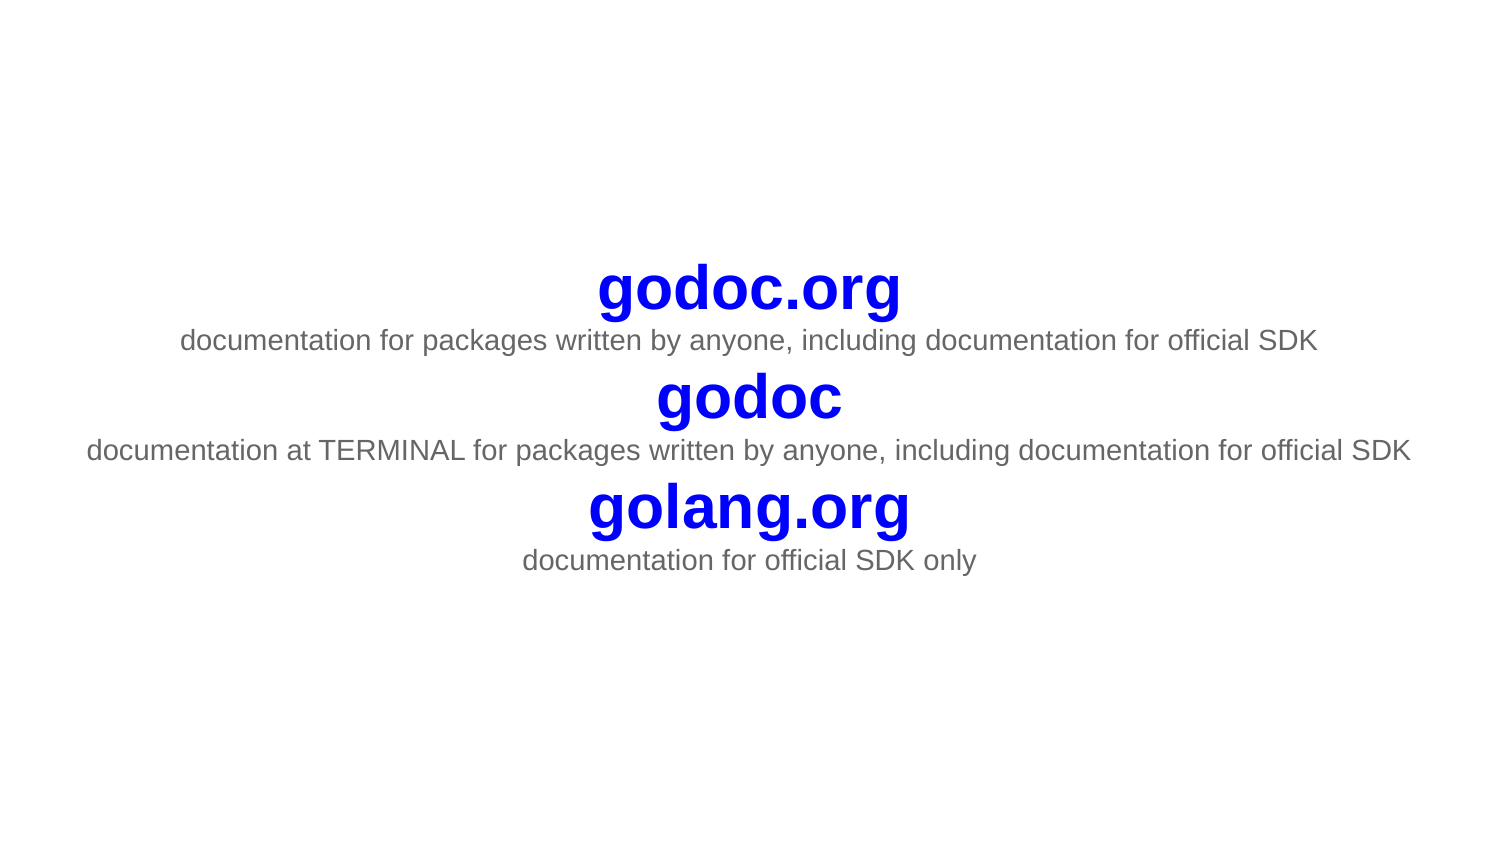

godoc.org
documentation for packages written by anyone, including documentation for official SDK
godoc
documentation at TERMINAL for packages written by anyone, including documentation for official SDK
golang.org
documentation for official SDK only